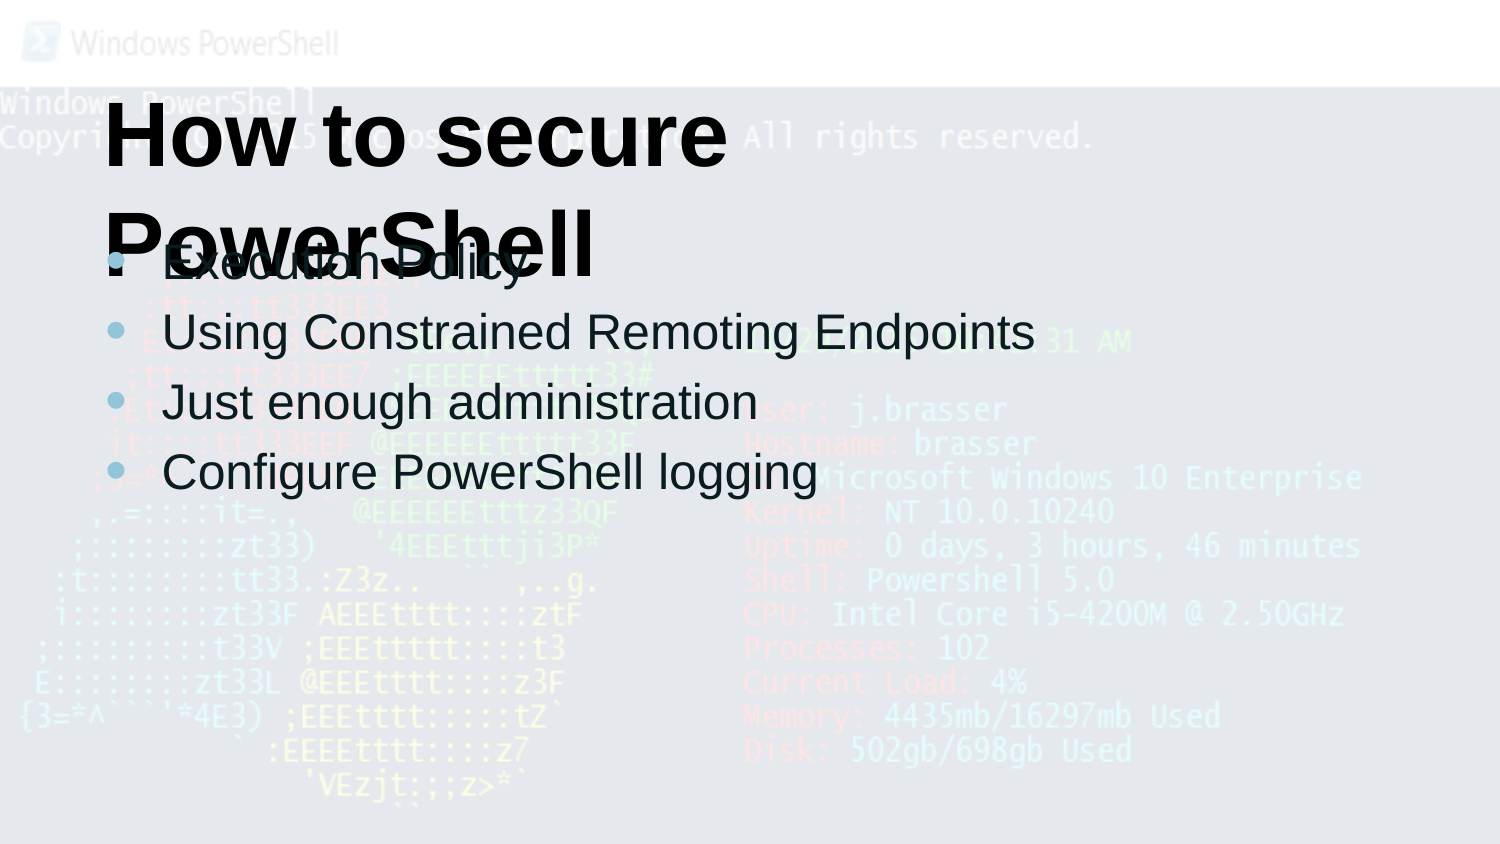

# How to secure PowerShell
Execution Policy
Using Constrained Remoting Endpoints
Just enough administration
Configure PowerShell logging